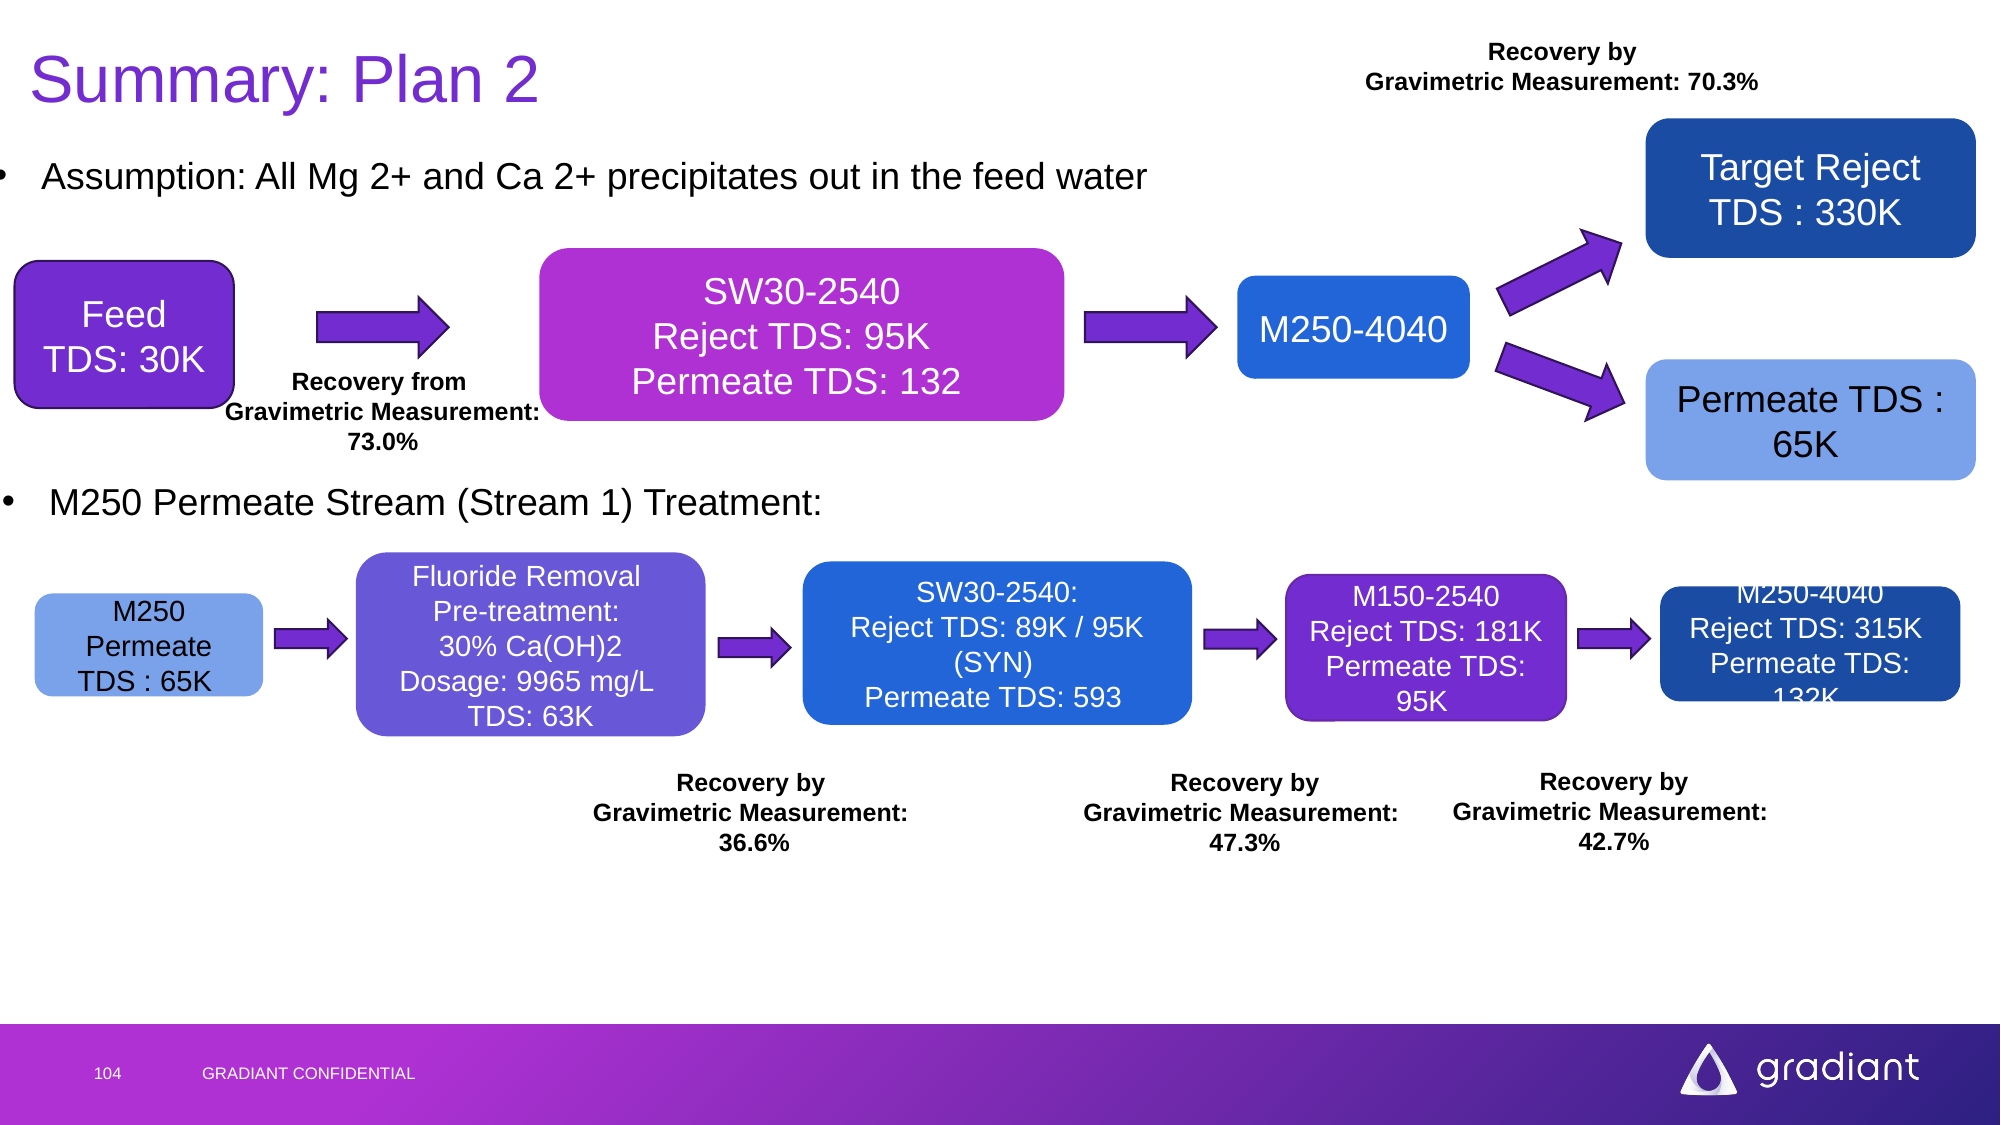

Recovery by
Gravimetric Measurement: 70.3%
# Summary: Plan 2
Target Reject TDS : 330K
Assumption: All Mg 2+ and Ca 2+ precipitates out in the feed water

SW30-2540
Reject TDS: 95K
Permeate TDS: 132
Feed
TDS: 30K
M250-4040

Recovery from
Gravimetric Measurement: 73.0%
Permeate TDS : 65K
M250 Permeate Stream (Stream 1) Treatment:
Fluoride Removal
Pre-treatment:
30% Ca(OH)2 Dosage: 9965 mg/L
 TDS: 63K
SW30-2540:
Reject TDS: 89K / 95K (SYN)
Permeate TDS: 593
M150-2540
Reject TDS: 181K
Permeate TDS: 95K
M250-4040
Reject TDS: 315K
Permeate TDS: 132K
M250 Permeate TDS : 65K

Recovery by
Gravimetric Measurement:
42.7%
Recovery by
Gravimetric Measurement:
47.3%
Recovery by
Gravimetric Measurement:
36.6%
104
GRADIANT CONFIDENTIAL